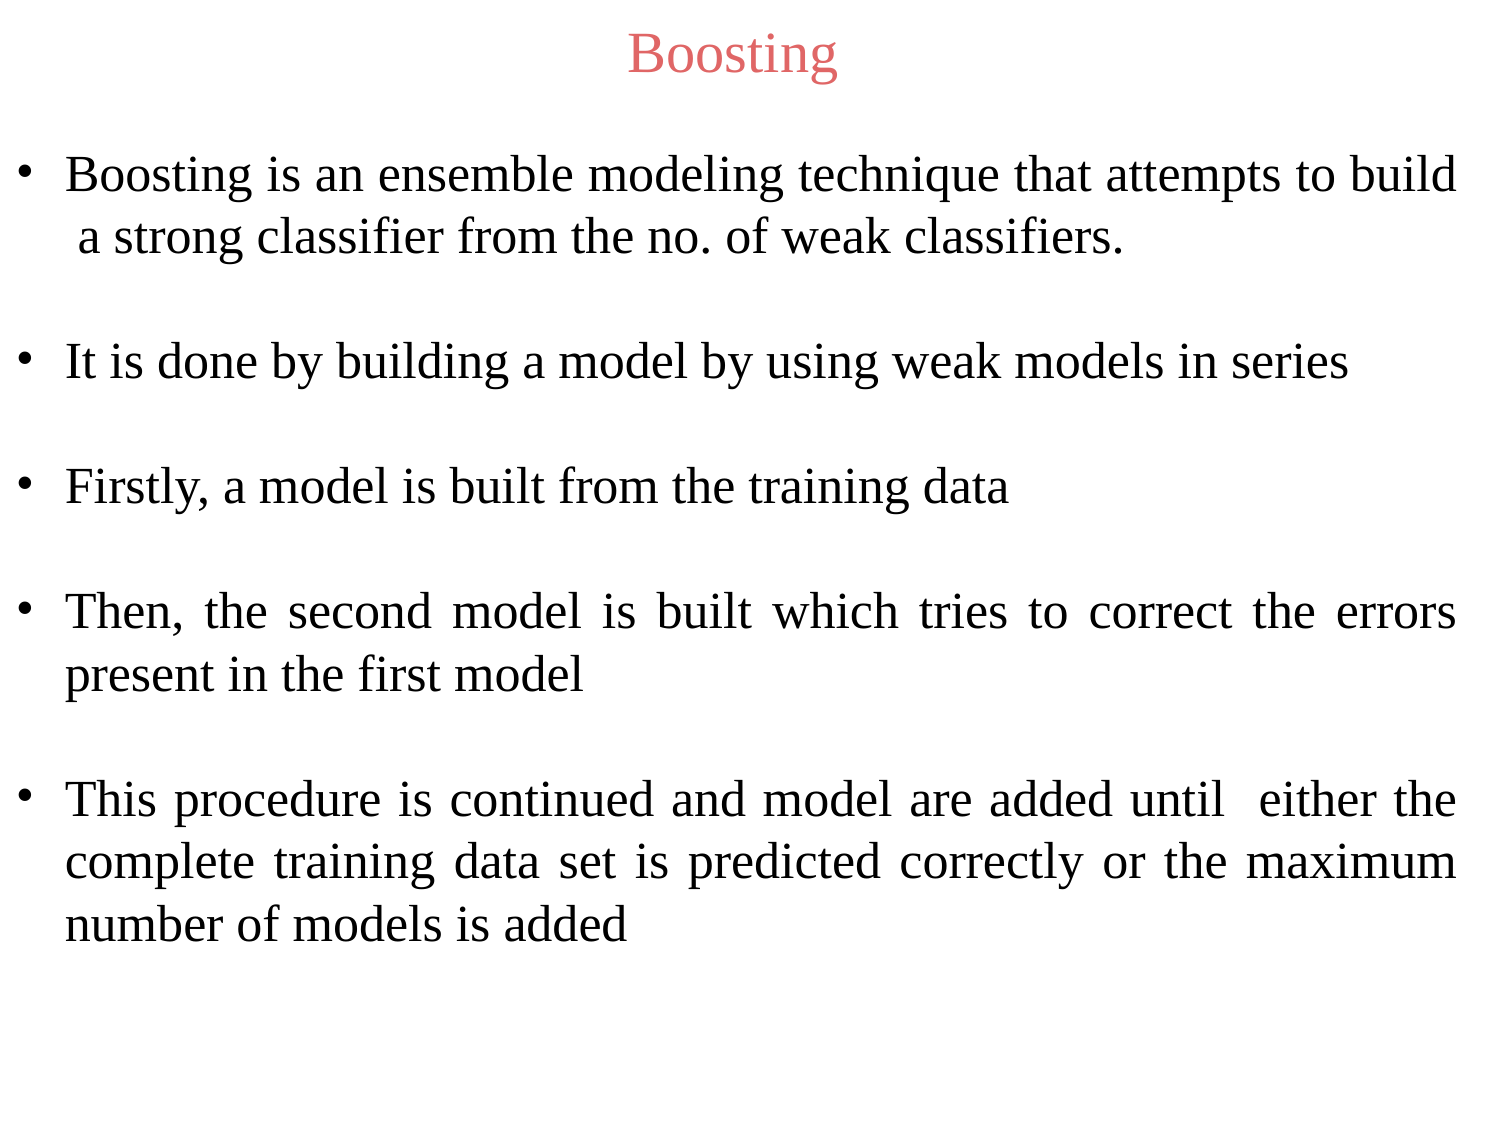

# Boosting
Boosting is an ensemble modeling technique that attempts to build  a strong classifier from the no. of weak classifiers.

It is done by building a model by using weak models in series

Firstly, a model is built from the training data

Then, the second model is built which tries to correct the errors present in the first model

This procedure is continued and model are added until  either the complete training data set is predicted correctly or the maximum number of models is added